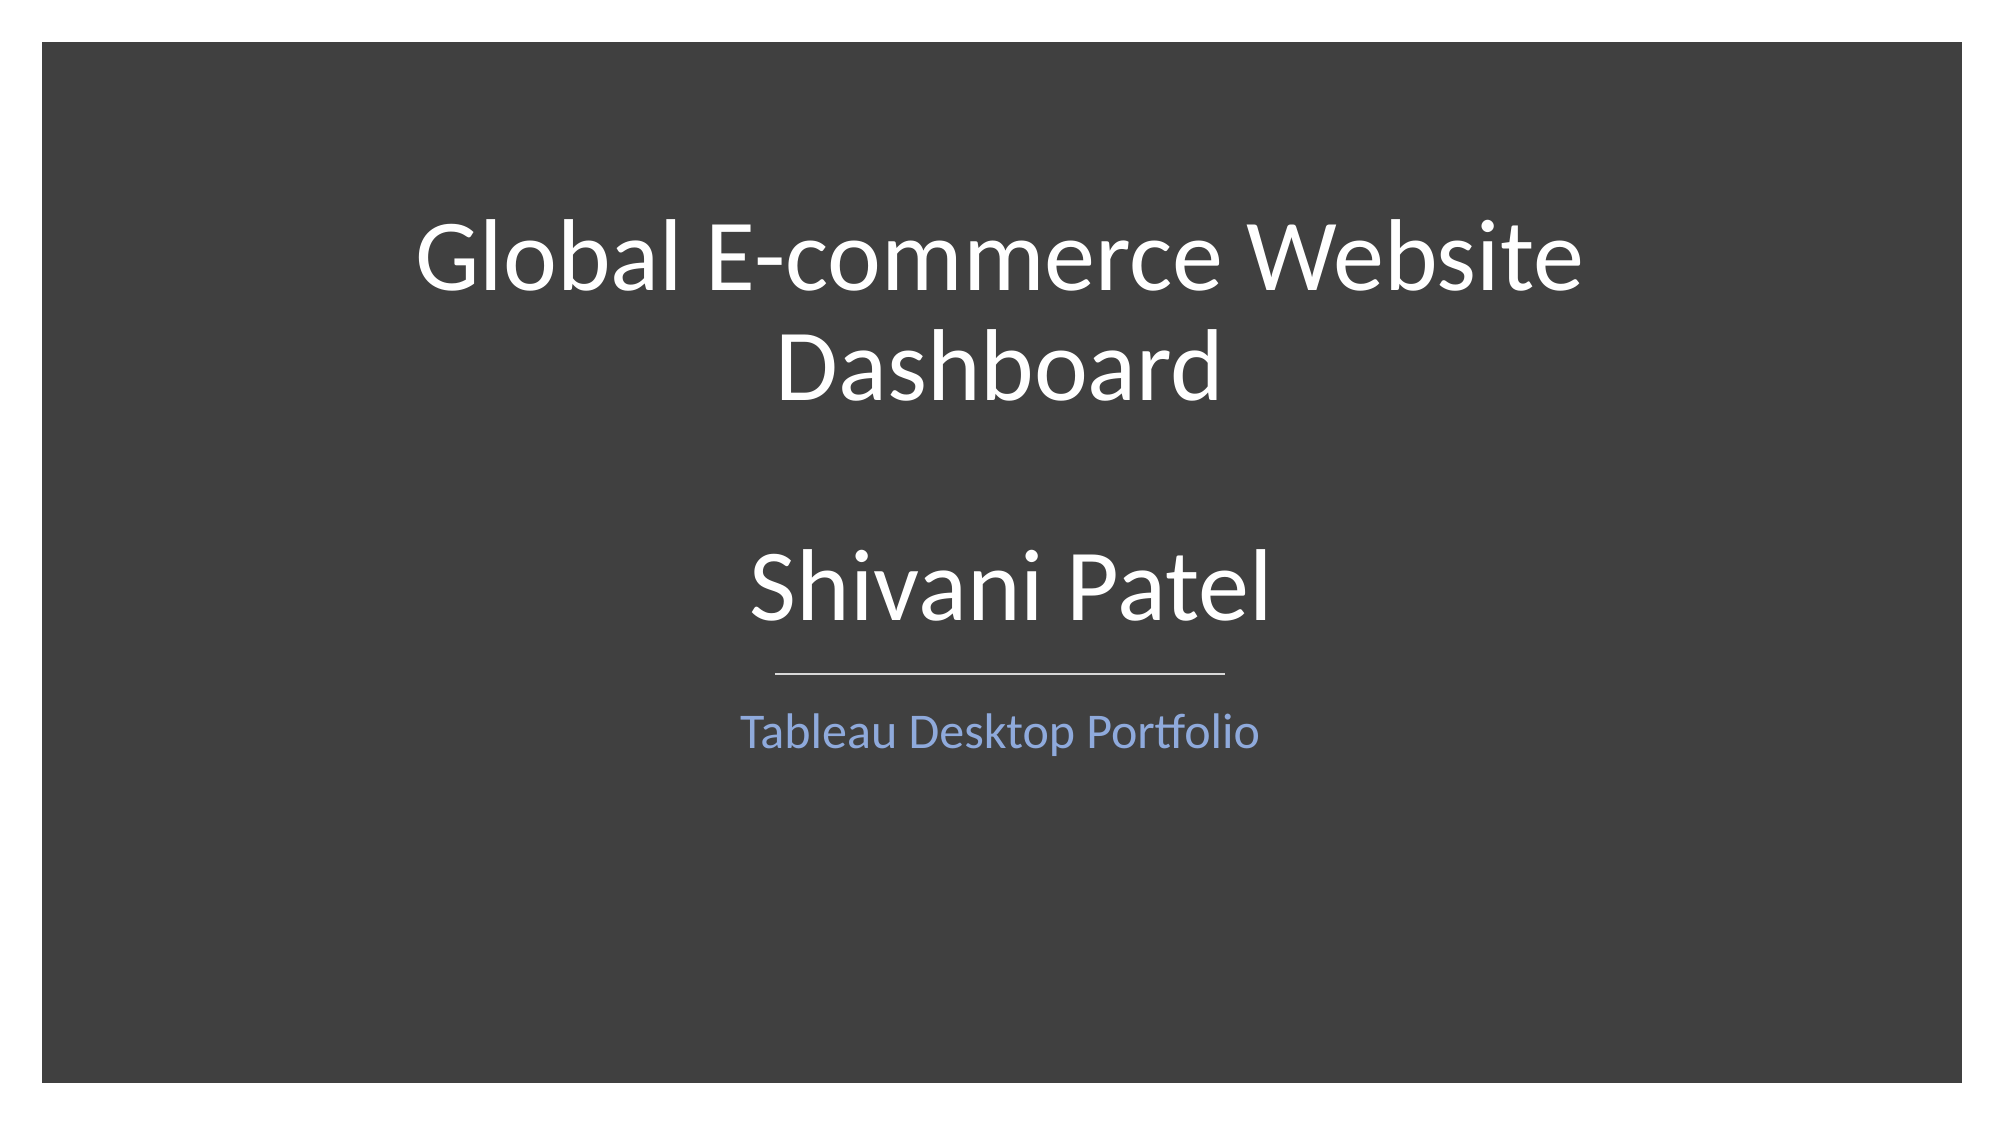

# Global E-commerce Website Dashboard Shivani Patel
Tableau Desktop Portfolio